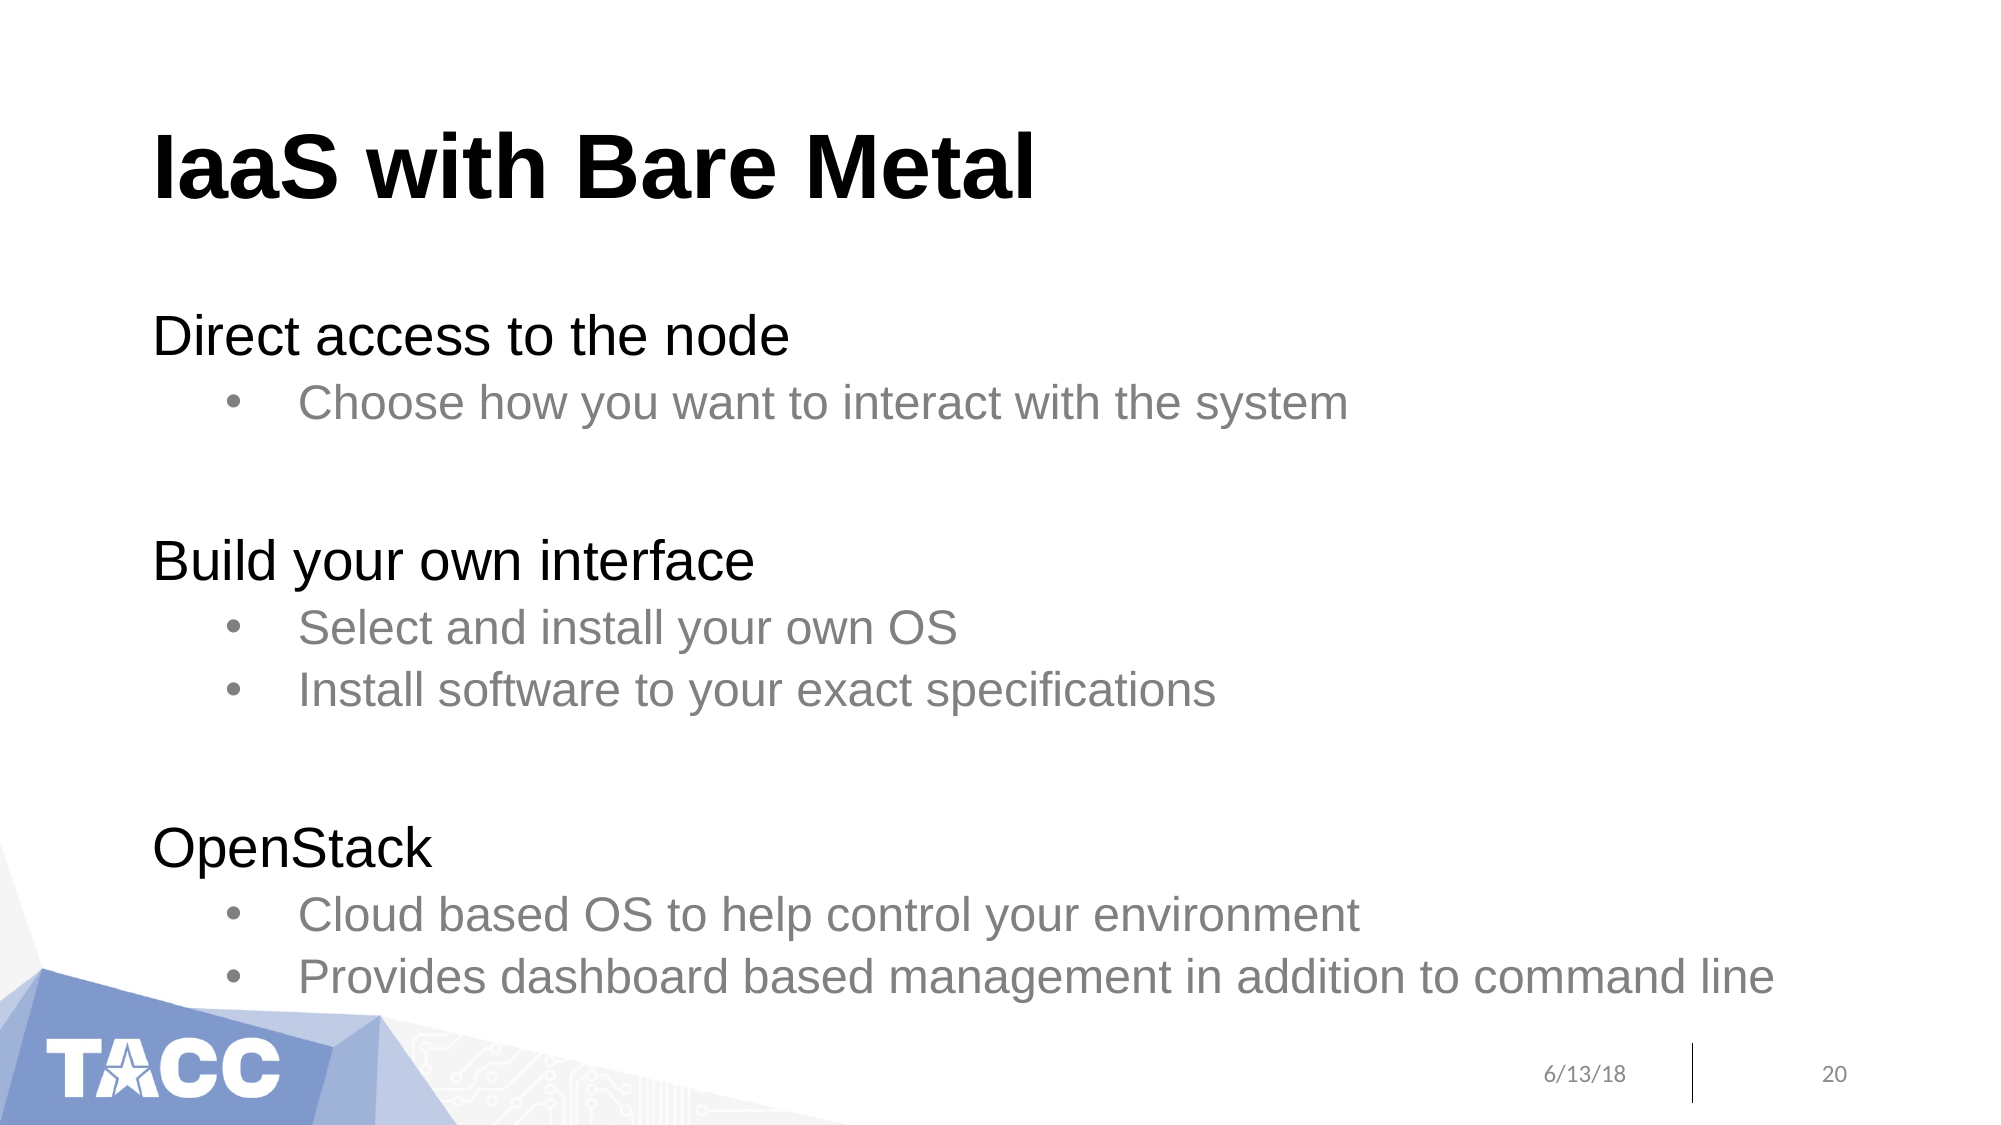

# IaaS with Bare Metal
Direct access to the node
Choose how you want to interact with the system

Build your own interface
Select and install your own OS
Install software to your exact specifications

OpenStack
Cloud based OS to help control your environment
Provides dashboard based management in addition to command line

6/13/18
20